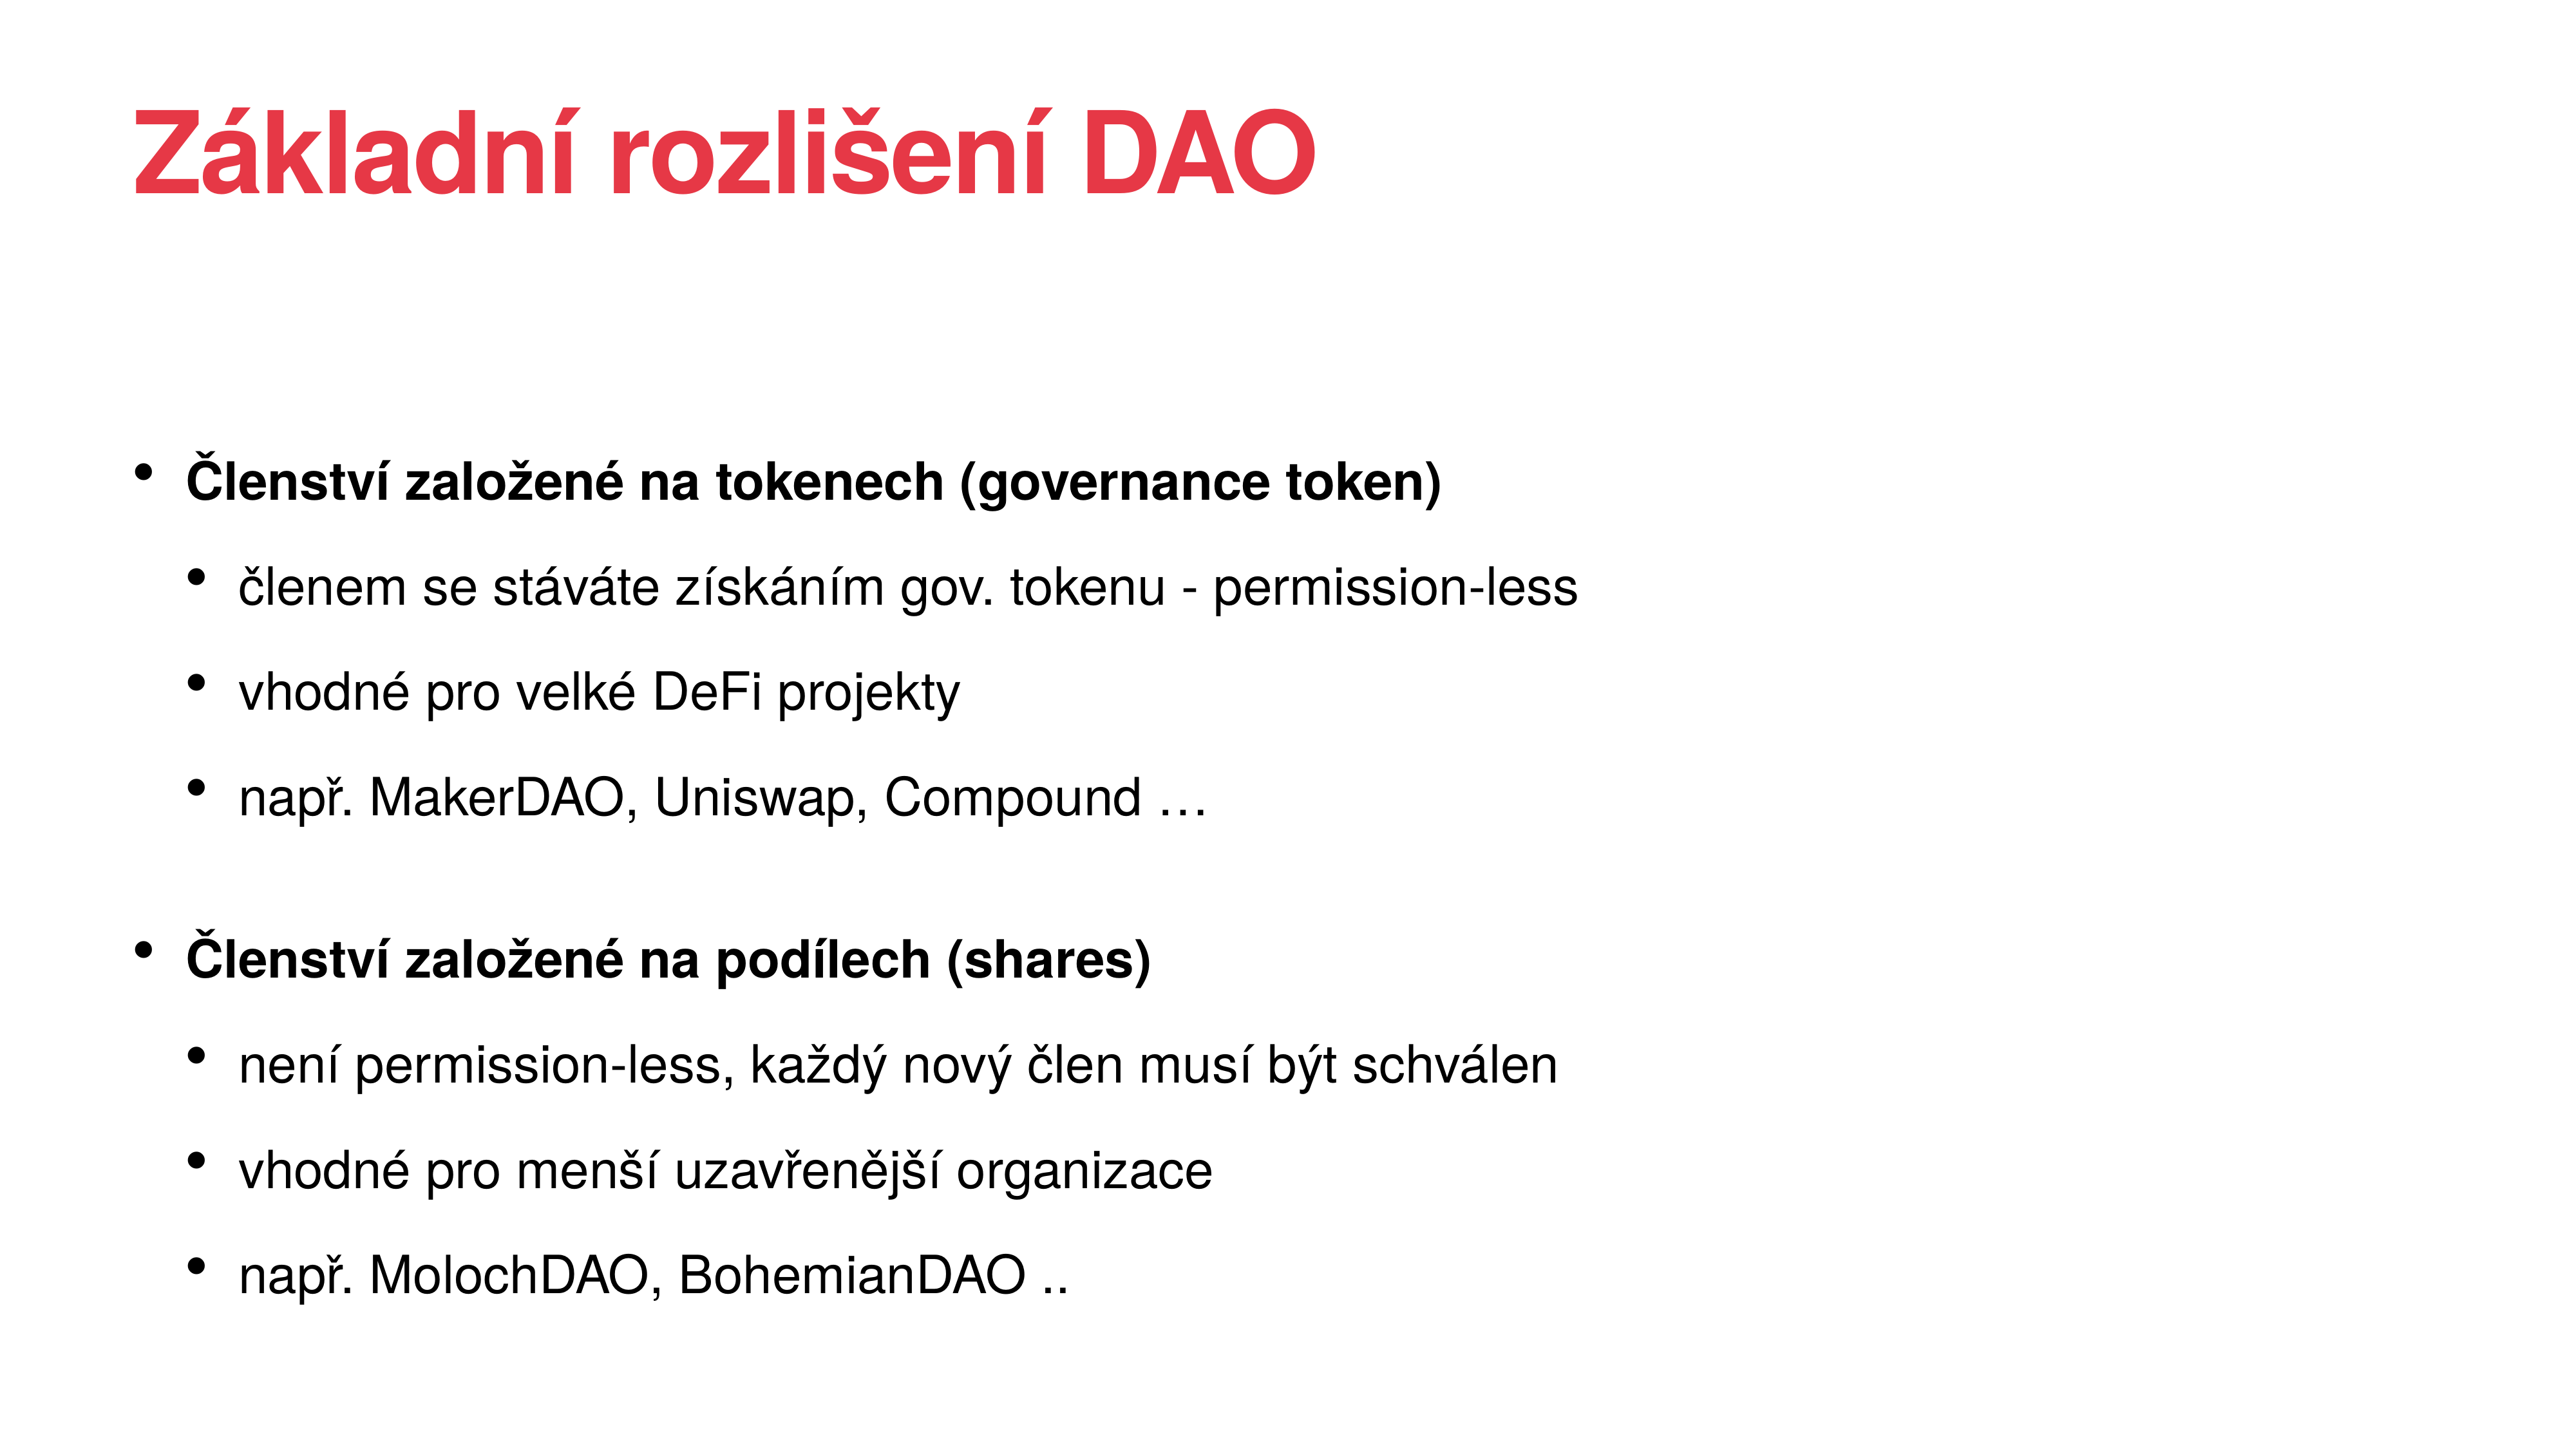

# Základní rozlišení DAO
Členství založené na tokenech (governance token)
členem se stáváte získáním gov. tokenu - permission-less
vhodné pro velké DeFi projekty
např. MakerDAO, Uniswap, Compound …
Členství založené na podílech (shares)
není permission-less, každý nový člen musí být schválen
vhodné pro menší uzavřenější organizace
např. MolochDAO, BohemianDAO ..